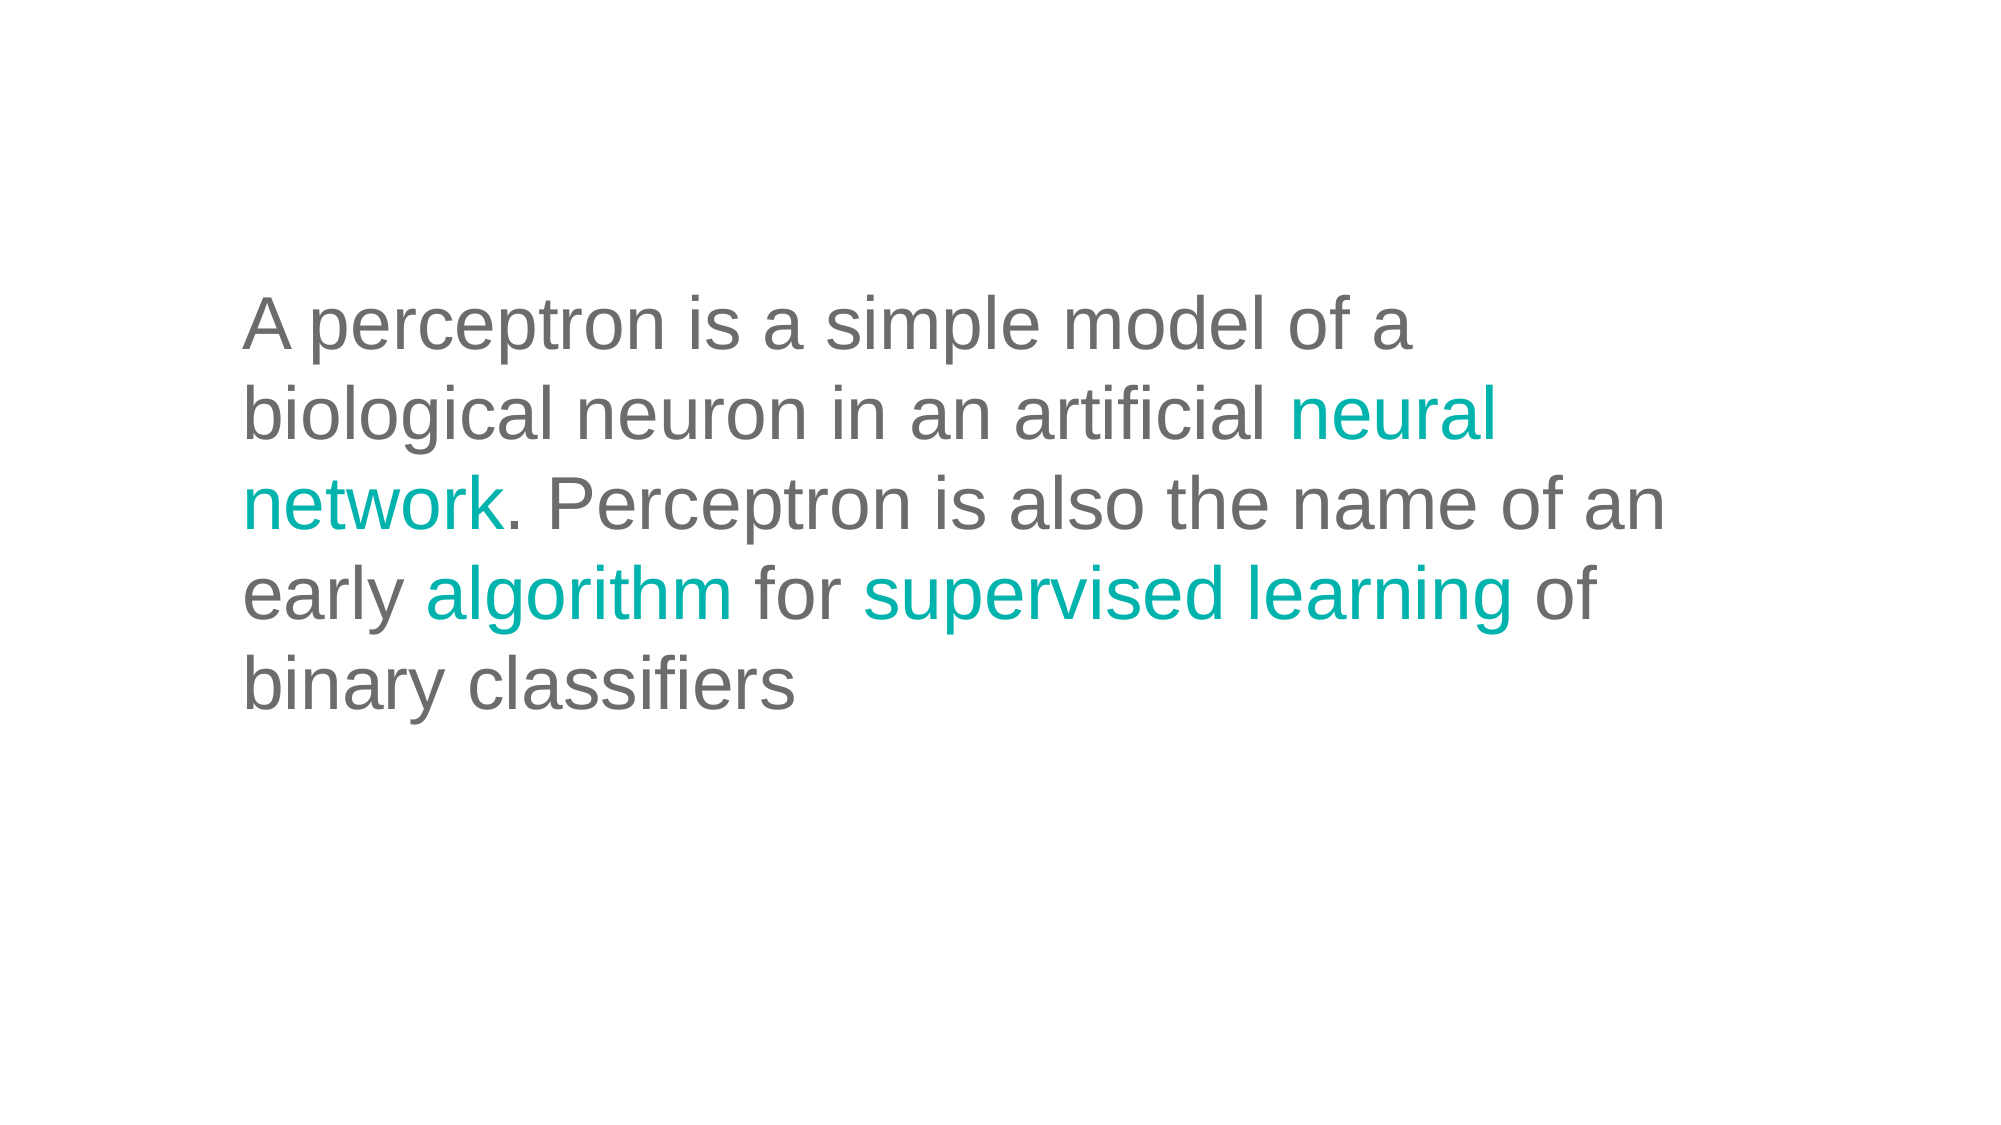

A perceptron is a simple model of a biological neuron in an artificial neural network. Perceptron is also the name of an early algorithm for supervised learning of binary classifiers